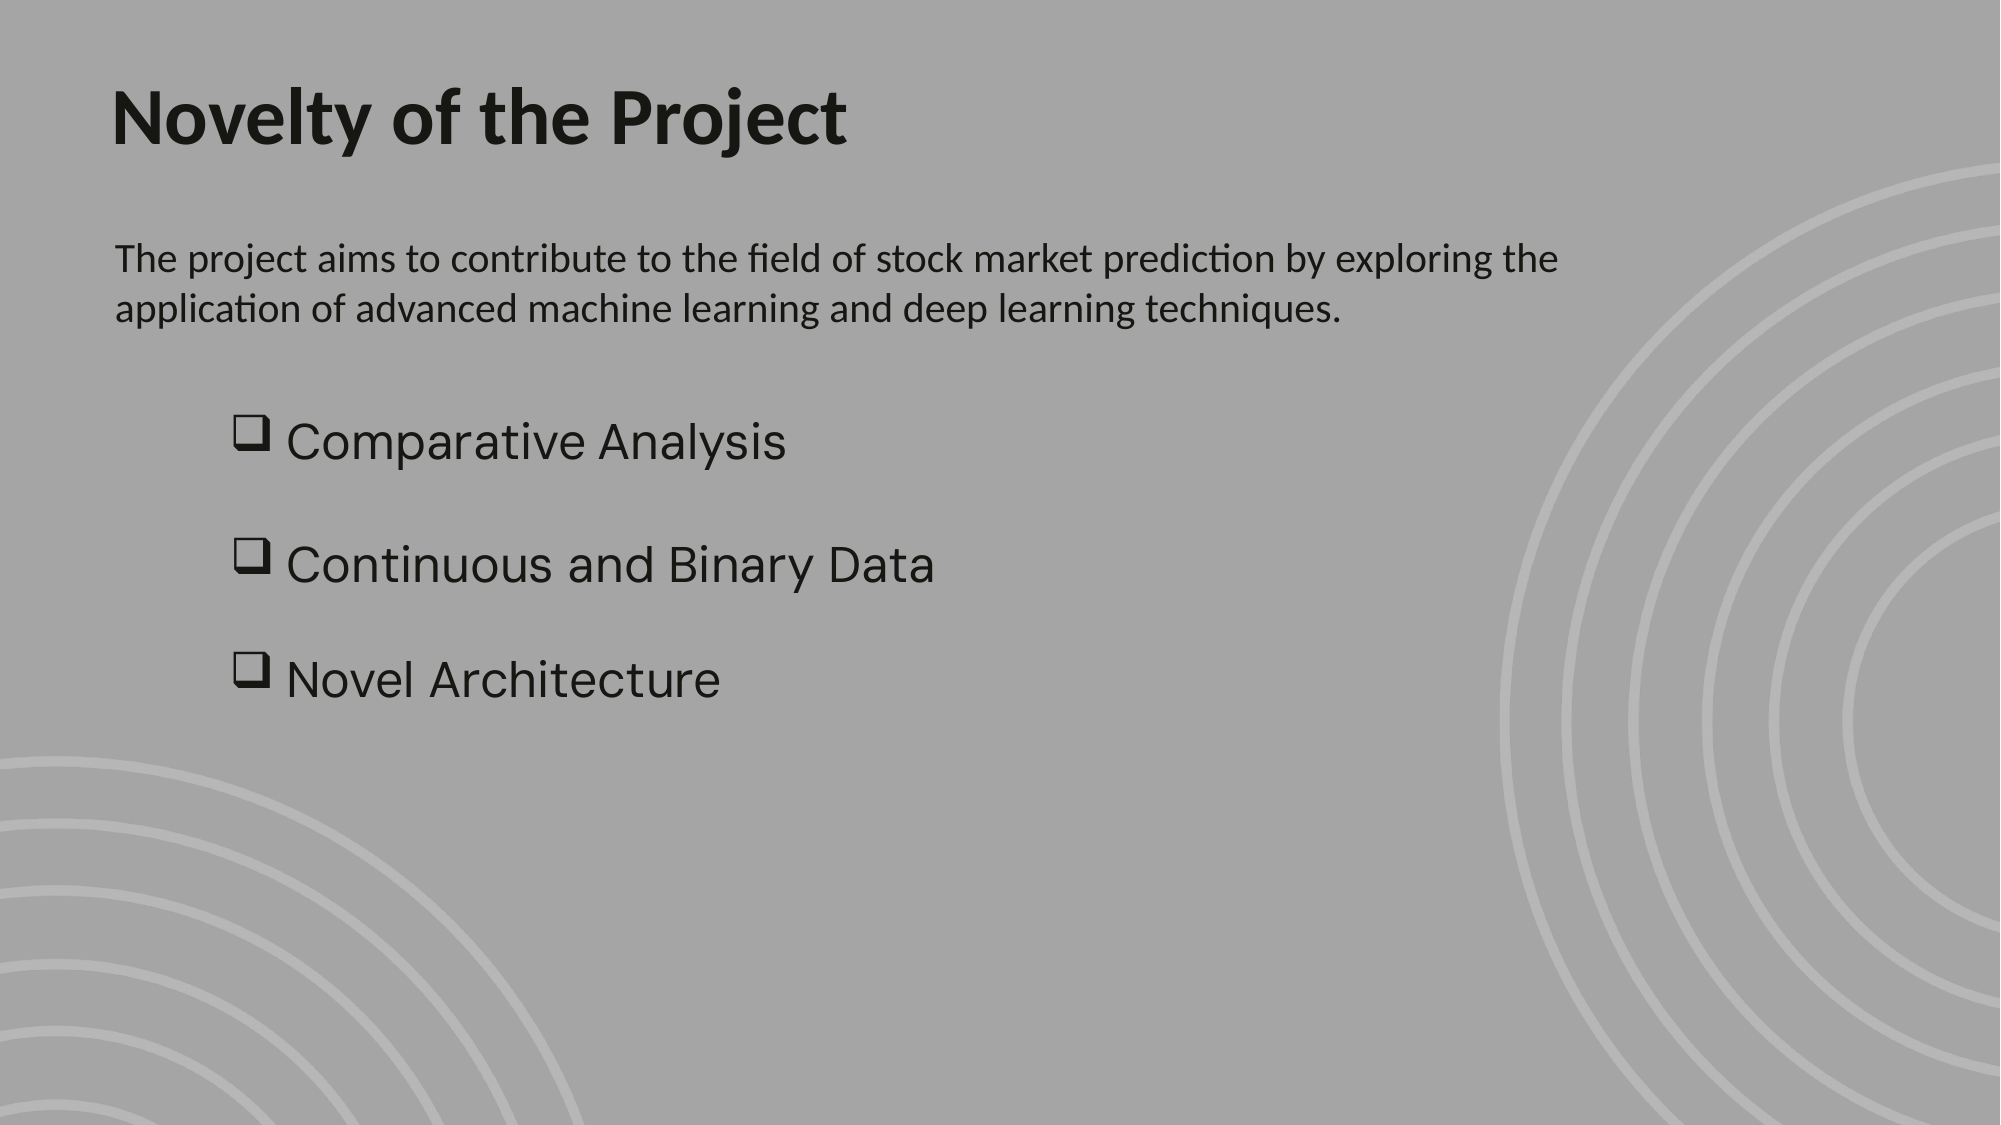

Novelty of the Project​
The project aims to contribute to the field of stock market prediction by exploring the application of advanced machine learning and deep learning techniques.
Comparative Analysis​
Continuous and Binary Data​
Novel Architecture​